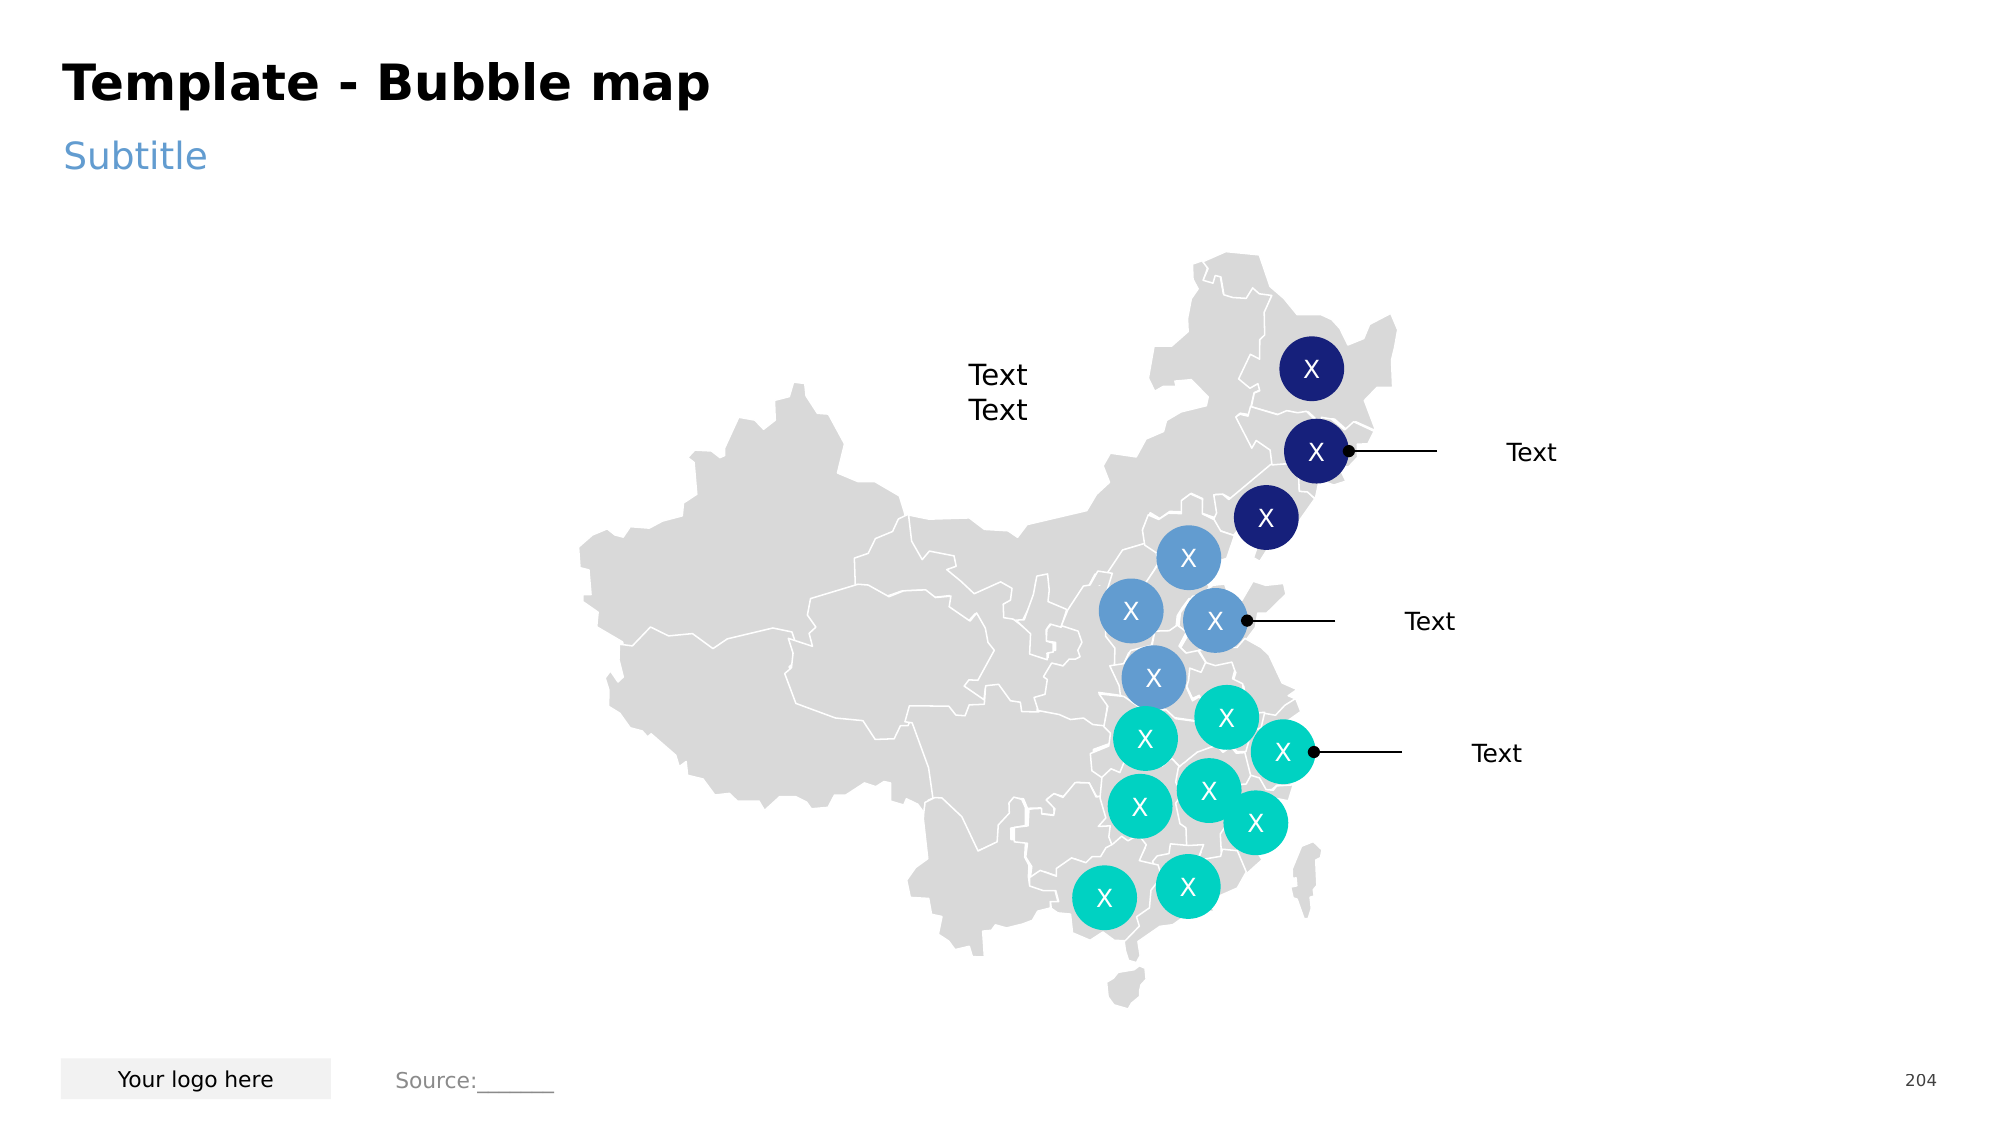

# Template - Bubble map
Subtitle

X
Text
Text
X
Text
X
X
X
X
Text
X
X
X
X
Text
X
X
X
X
X
Source:_______